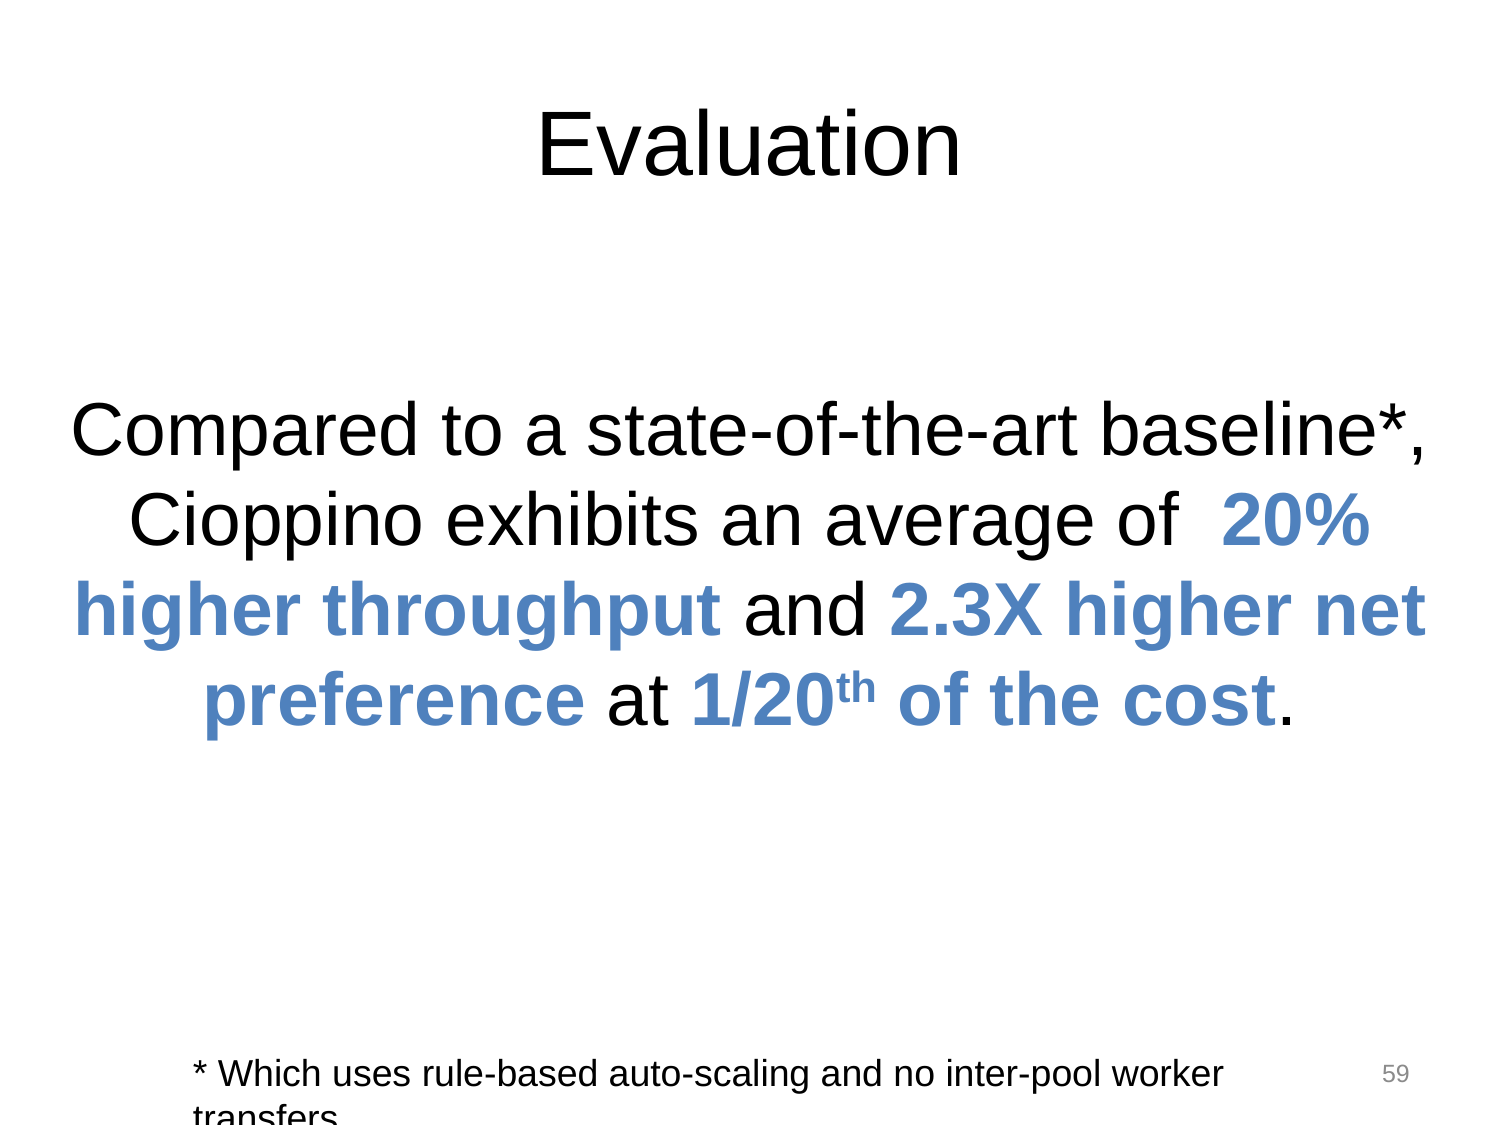

# Evaluation
Compared to a state-of-the-art baseline*, Cioppino exhibits an average of  20% higher throughput and 2.3X higher net preference at 1/20th of the cost.
* Which uses rule-based auto-scaling and no inter-pool worker transfers
59